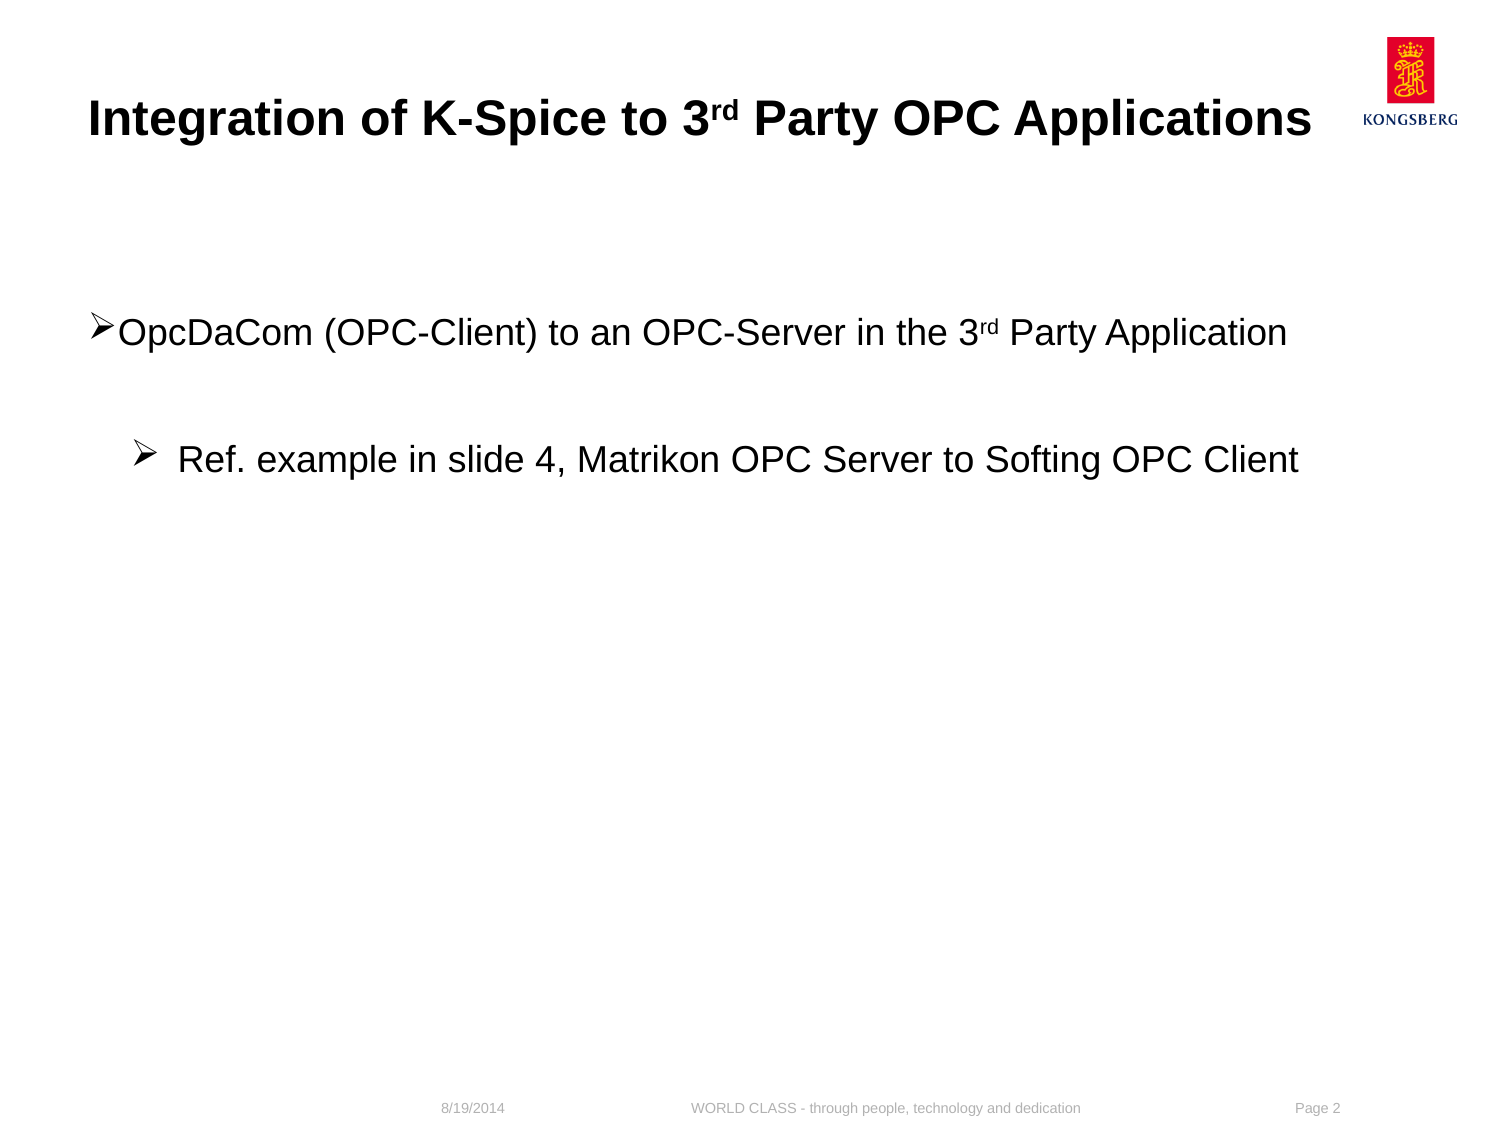

# Integration of K-Spice to 3rd Party OPC Applications

OpcDaCom (OPC-Client) to an OPC-Server in the 3rd Party Application

Ref. example in slide 4, Matrikon OPC Server to Softing OPC Client

8/19/2014
WORLD CLASS - through people, technology and dedication
Page 2